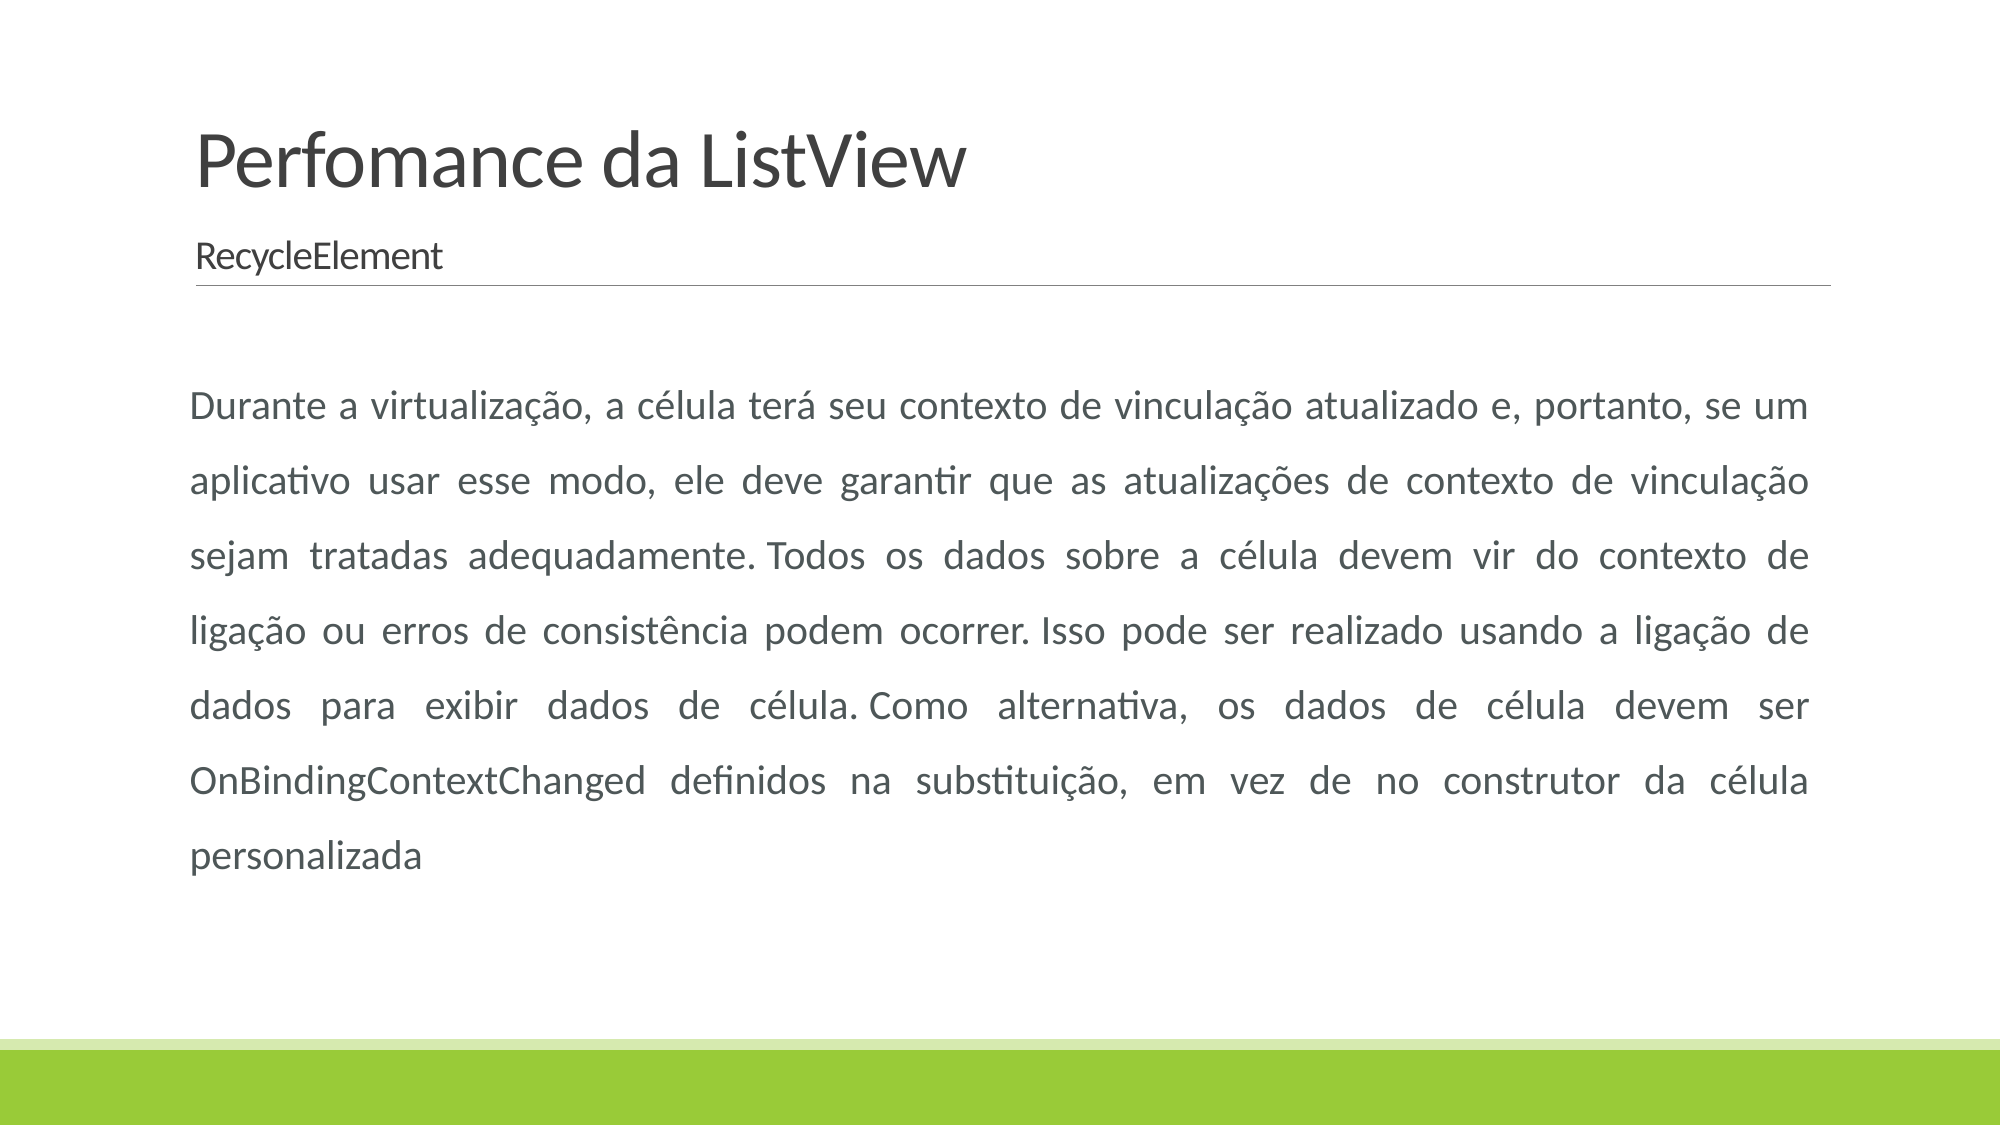

# Perfomance da ListView RecycleElement
Durante a virtualização, a célula terá seu contexto de vinculação atualizado e, portanto, se um aplicativo usar esse modo, ele deve garantir que as atualizações de contexto de vinculação sejam tratadas adequadamente. Todos os dados sobre a célula devem vir do contexto de ligação ou erros de consistência podem ocorrer. Isso pode ser realizado usando a ligação de dados para exibir dados de célula. Como alternativa, os dados de célula devem ser OnBindingContextChanged definidos na substituição, em vez de no construtor da célula personalizada